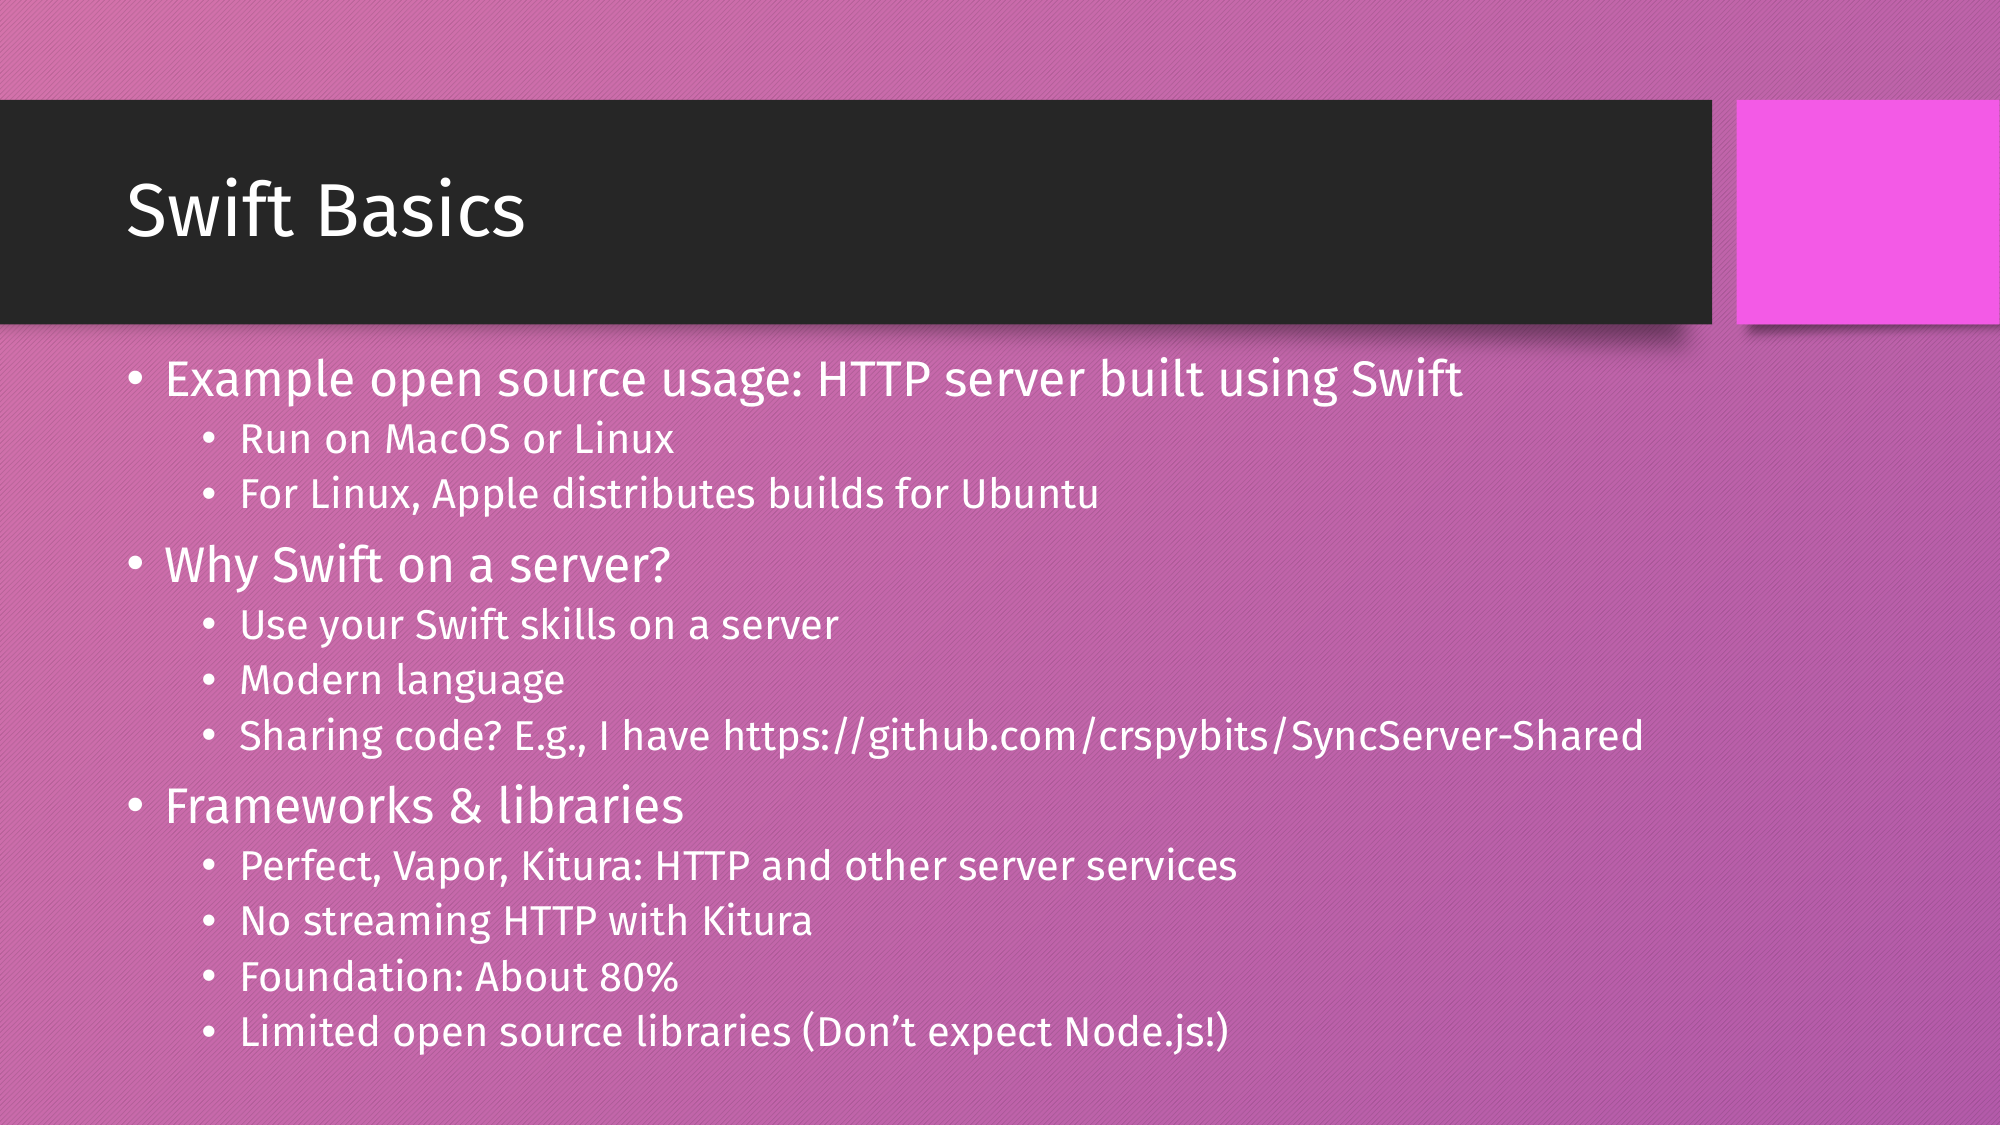

# Swift Basics
Example open source usage: HTTP server built using Swift
Run on MacOS or Linux
For Linux, Apple distributes builds for Ubuntu
Why Swift on a server?
Use your Swift skills on a server
Modern language
Sharing code? E.g., I have https://github.com/crspybits/SyncServer-Shared
Frameworks & libraries
Perfect, Vapor, Kitura: HTTP and other server services
No streaming HTTP with Kitura
Foundation: About 80%
Limited open source libraries (Don’t expect Node.js!)